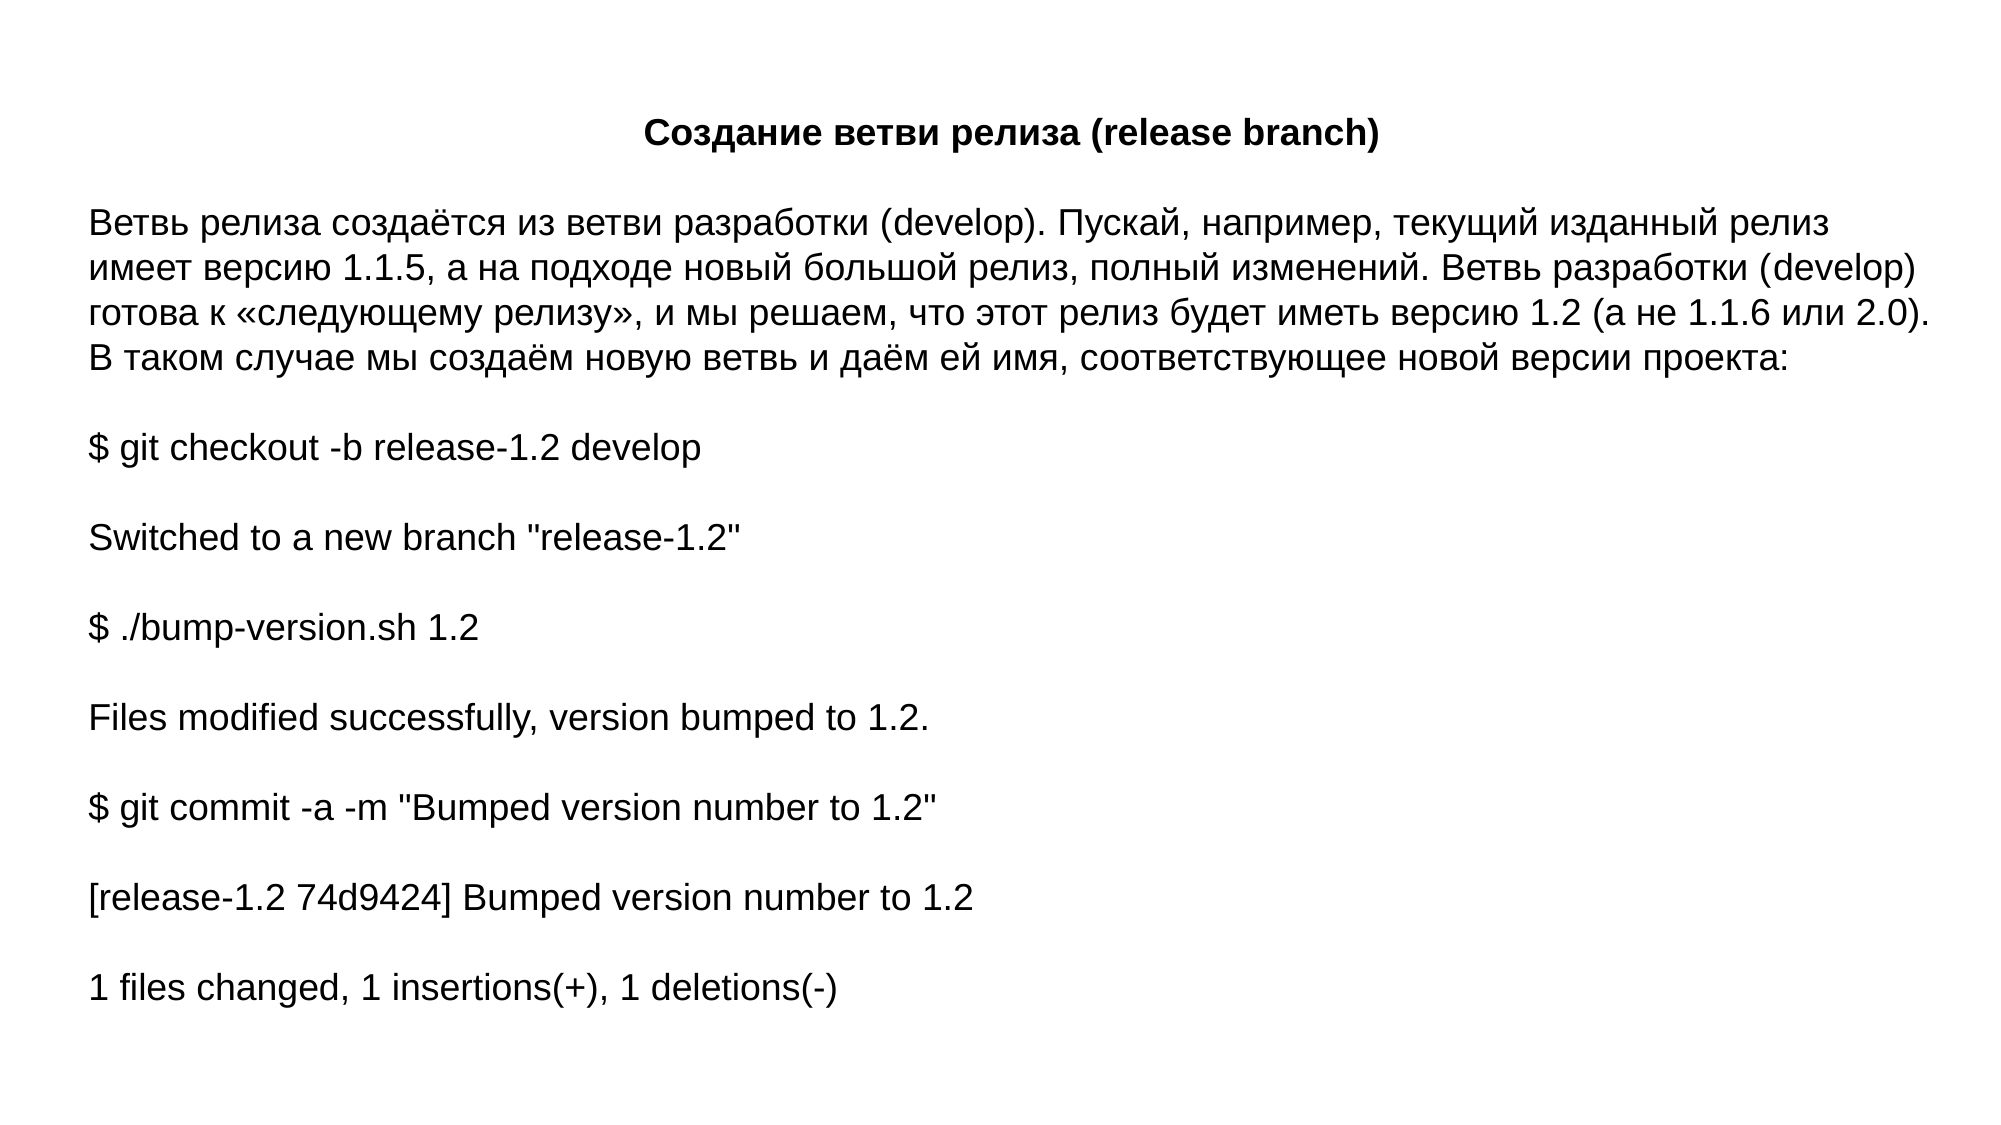

Создание ветви релиза (release branch)

Ветвь релиза создаётся из ветви разработки (develop). Пускай, например, текущий изданный релиз имеет версию 1.1.5, а на подходе новый большой релиз, полный изменений. Ветвь разработки (develop) готова к «следующему релизу», и мы решаем, что этот релиз будет иметь версию 1.2 (а не 1.1.6 или 2.0). В таком случае мы создаём новую ветвь и даём ей имя, соответствующее новой версии проекта:

$ git checkout -b release-1.2 develop

Switched to a new branch "release-1.2"

$ ./bump-version.sh 1.2

Files modified successfully, version bumped to 1.2.

$ git commit -a -m "Bumped version number to 1.2"

[release-1.2 74d9424] Bumped version number to 1.2

1 files changed, 1 insertions(+), 1 deletions(-)